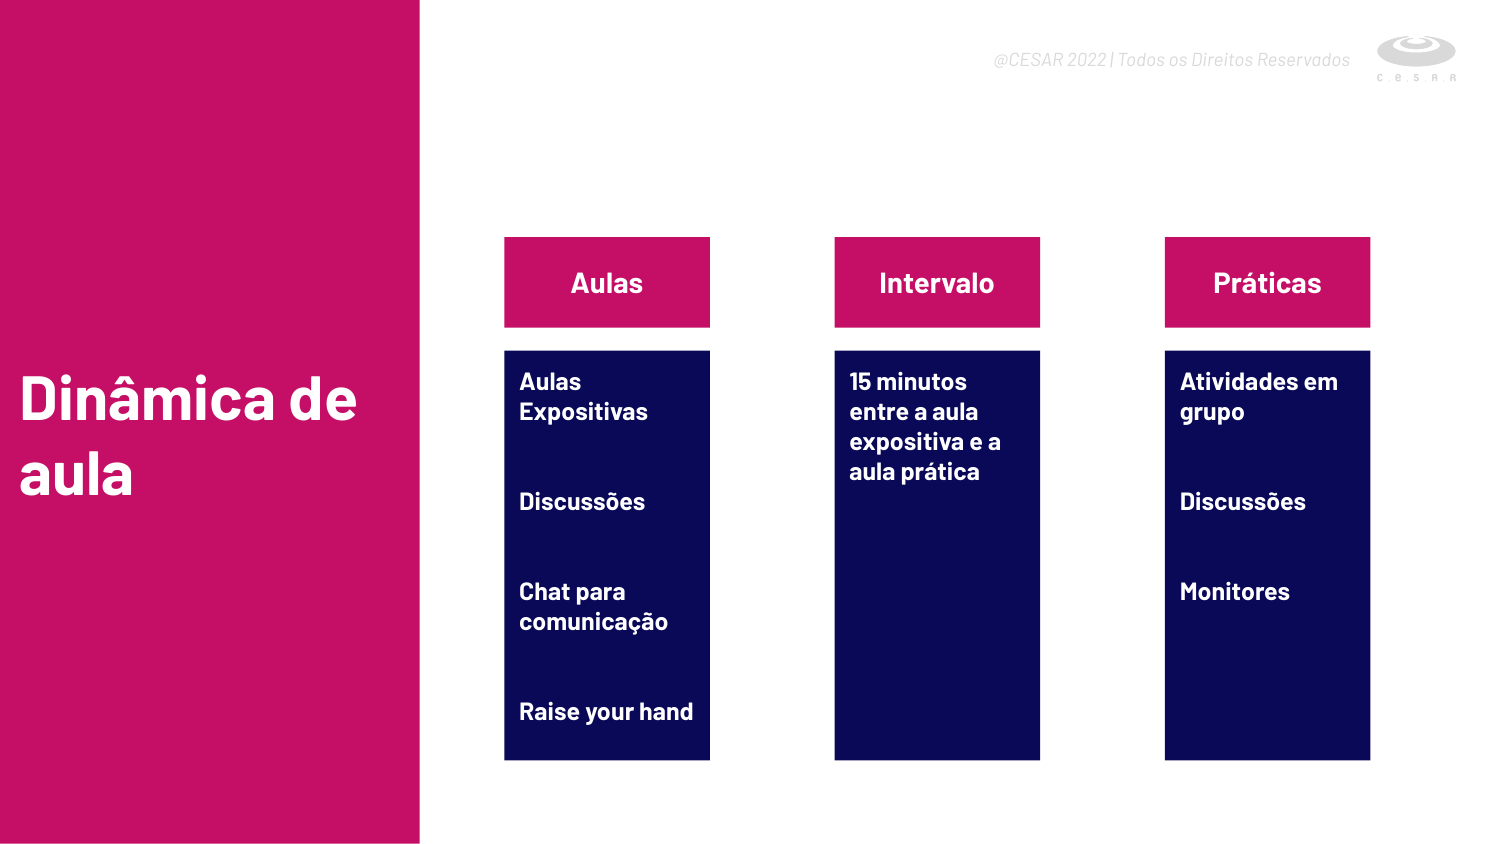

@CESAR 2022 | Todos os Direitos Reservados

Aulas
Aulas Expositivas

Discussões

Chat para comunicação

Raise your hand

Intervalo
15 minutos entre a aula expositiva e a aula prática

Práticas
Atividades em grupo

Discussões

Monitores

Dinâmica de aula